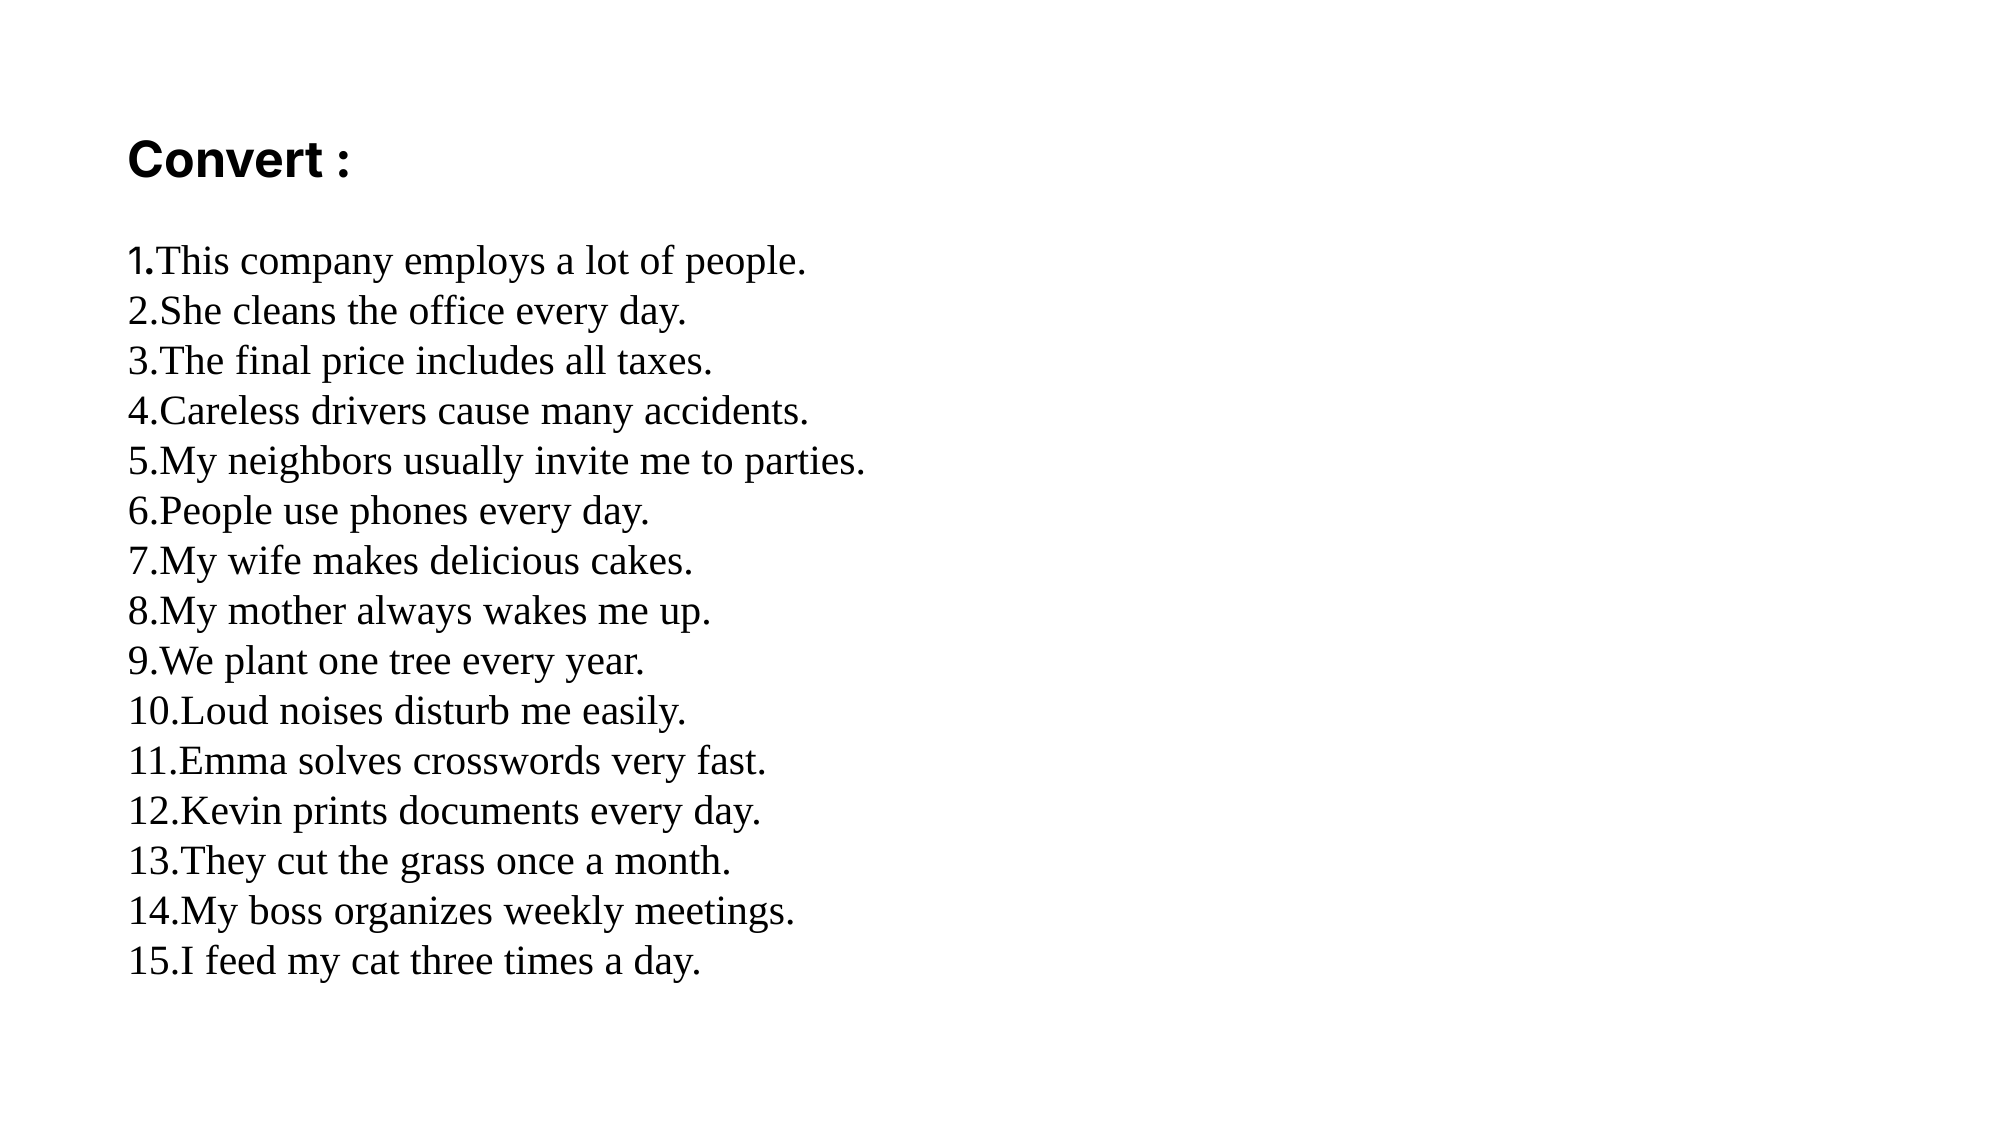

Convert :

1.This company employs a lot of people.
2.She cleans the office every day.
3.The final price includes all taxes.
4.Careless drivers cause many accidents.
5.My neighbors usually invite me to parties.
6.People use phones every day.
7.My wife makes delicious cakes.
8.My mother always wakes me up.
9.We plant one tree every year.
10.Loud noises disturb me easily.
11.Emma solves crosswords very fast.
12.Kevin prints documents every day.
13.They cut the grass once a month.
14.My boss organizes weekly meetings.
15.I feed my cat three times a day.